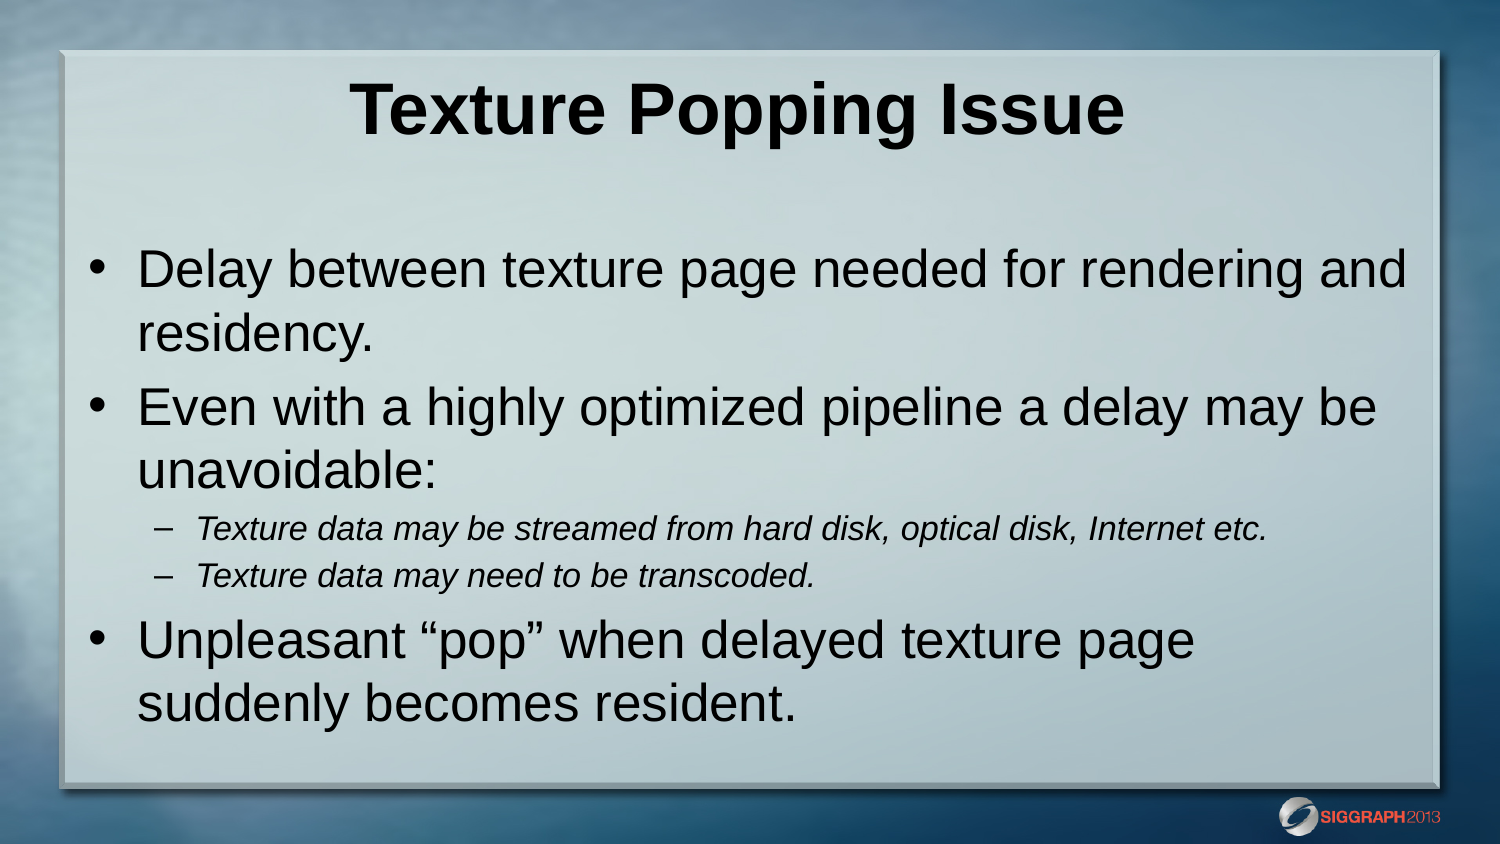

# Texture Popping Issue

Delay between texture page needed for rendering and residency.
Even with a highly optimized pipeline a delay may be unavoidable:
Texture data may be streamed from hard disk, optical disk, Internet etc.
Texture data may need to be transcoded.
Unpleasant “pop” when delayed texture page suddenly becomes resident.